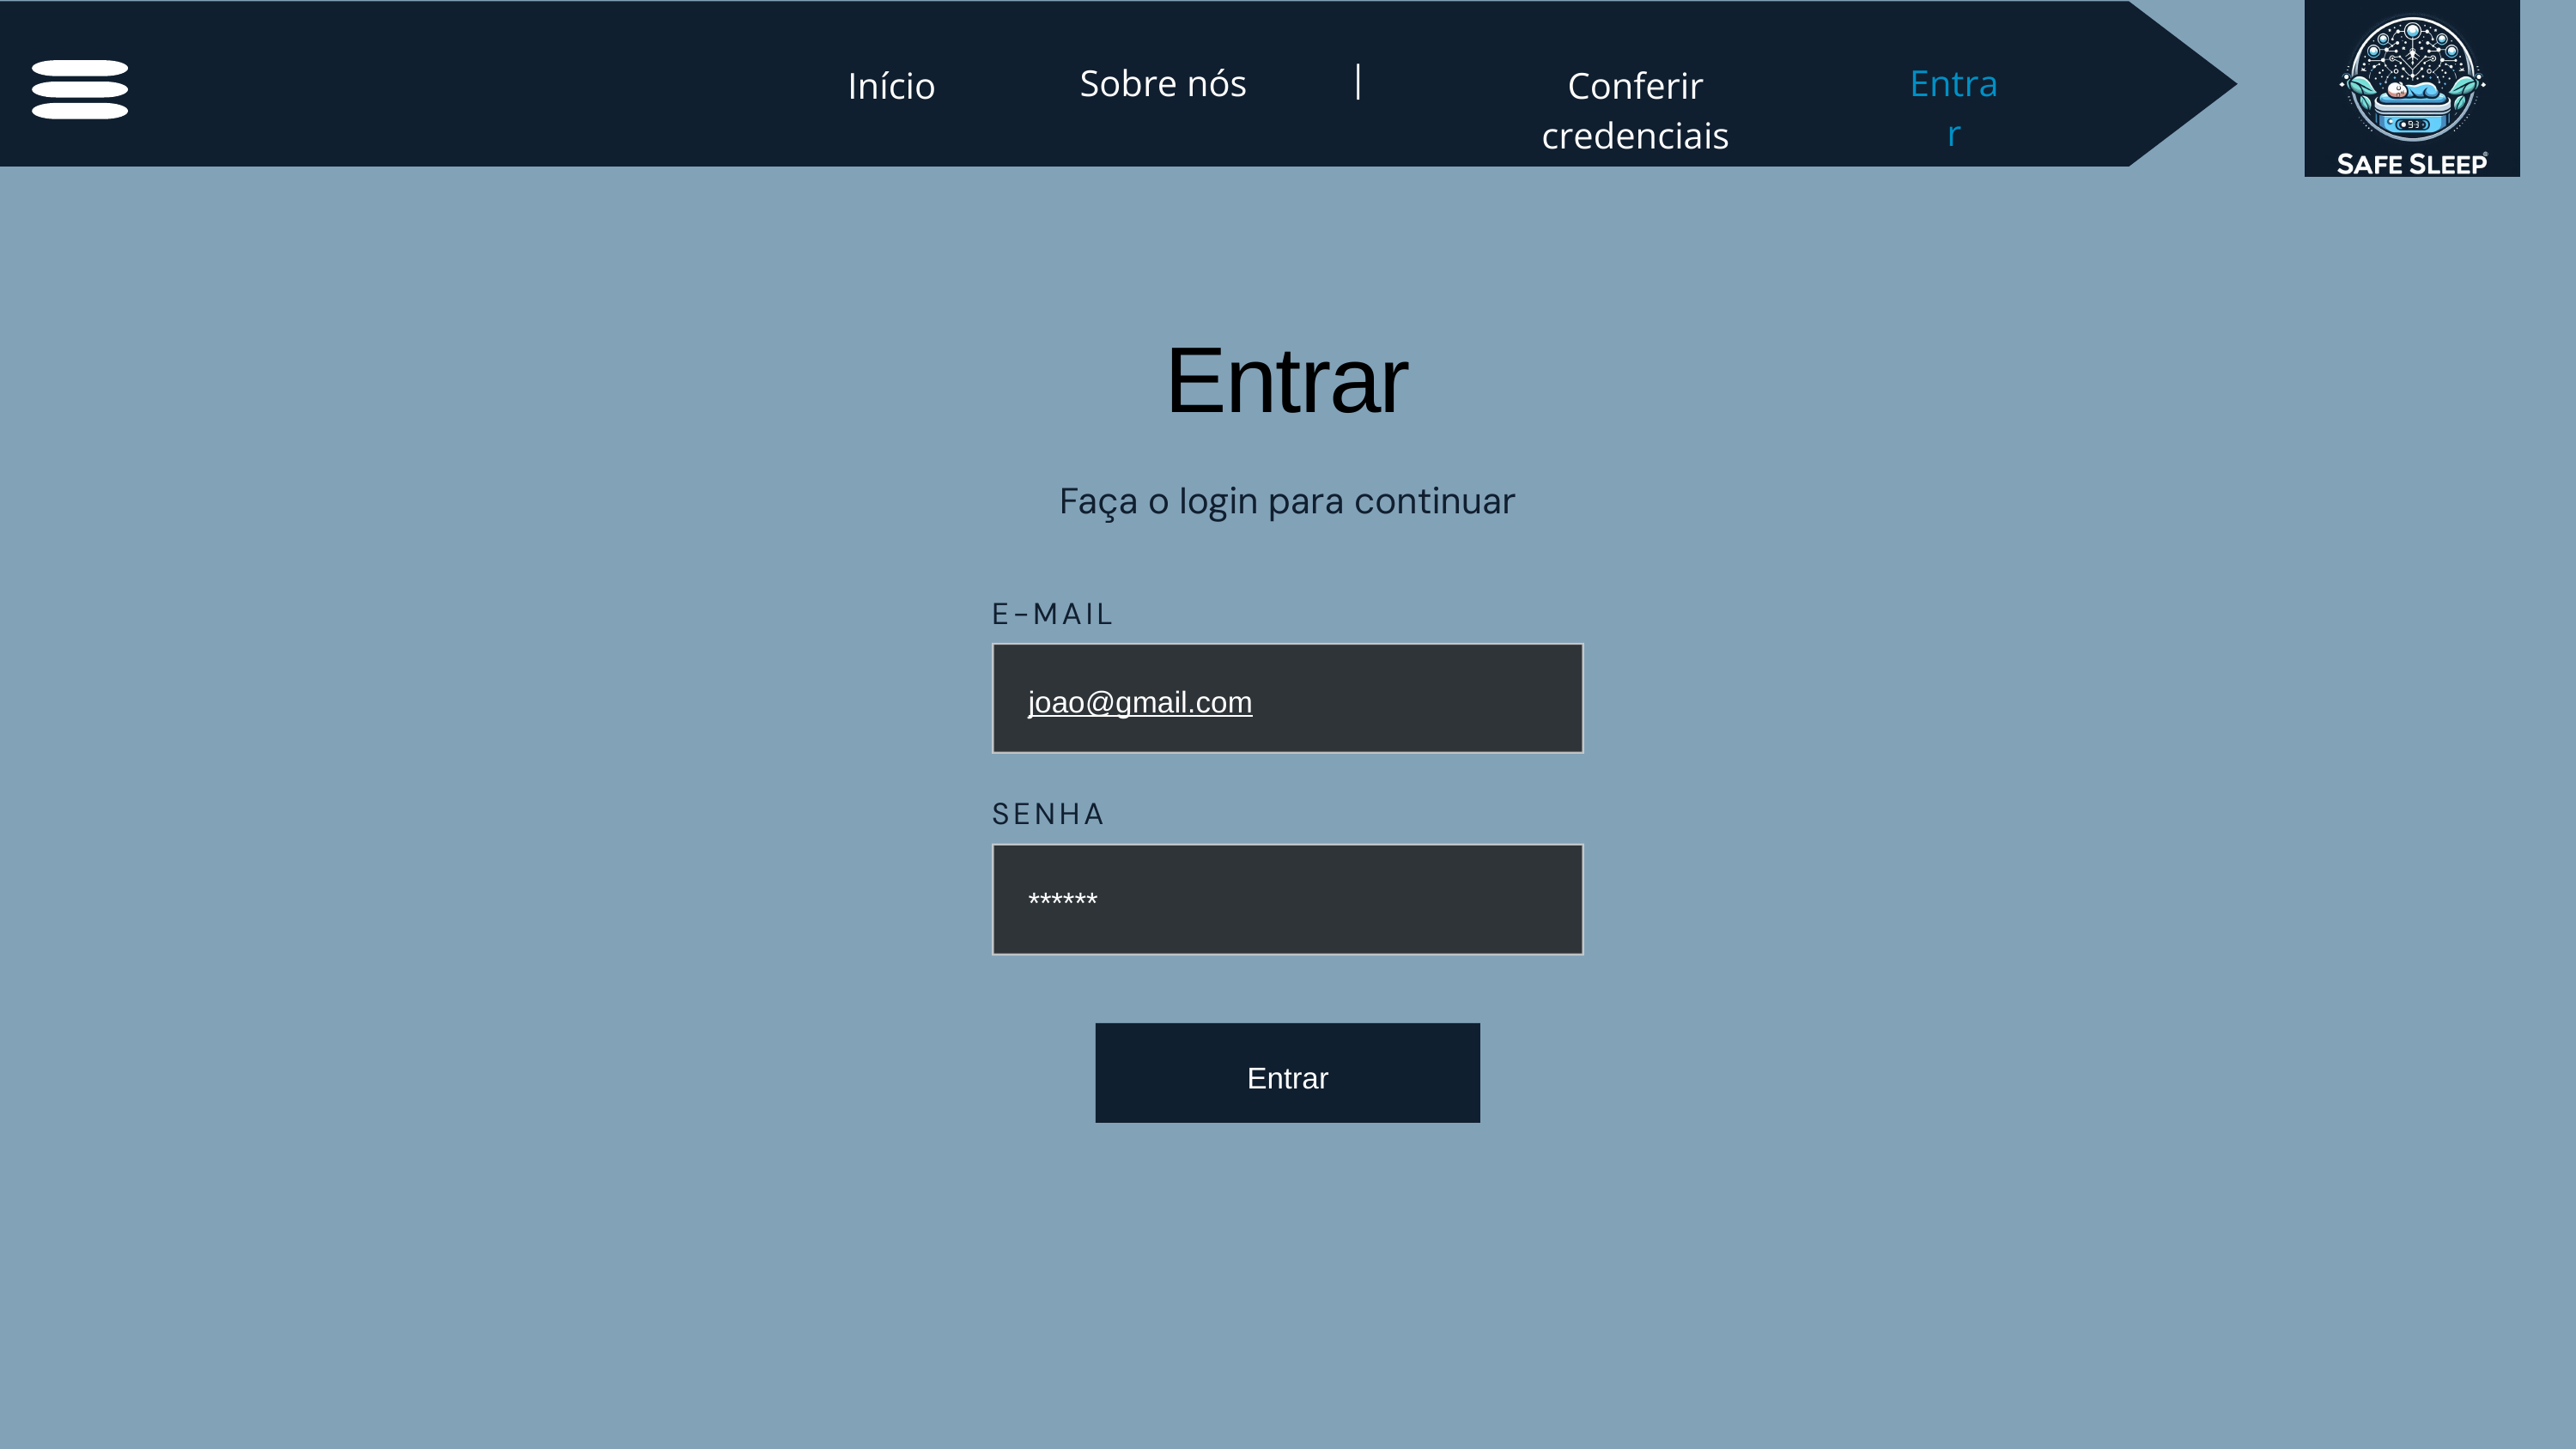

|
Sobre nós
Entrar
Início
Conferir credenciais

Entrar
Faça o login para continuar
E-MAIL

joao@gmail.com
SENHA

******

Entrar